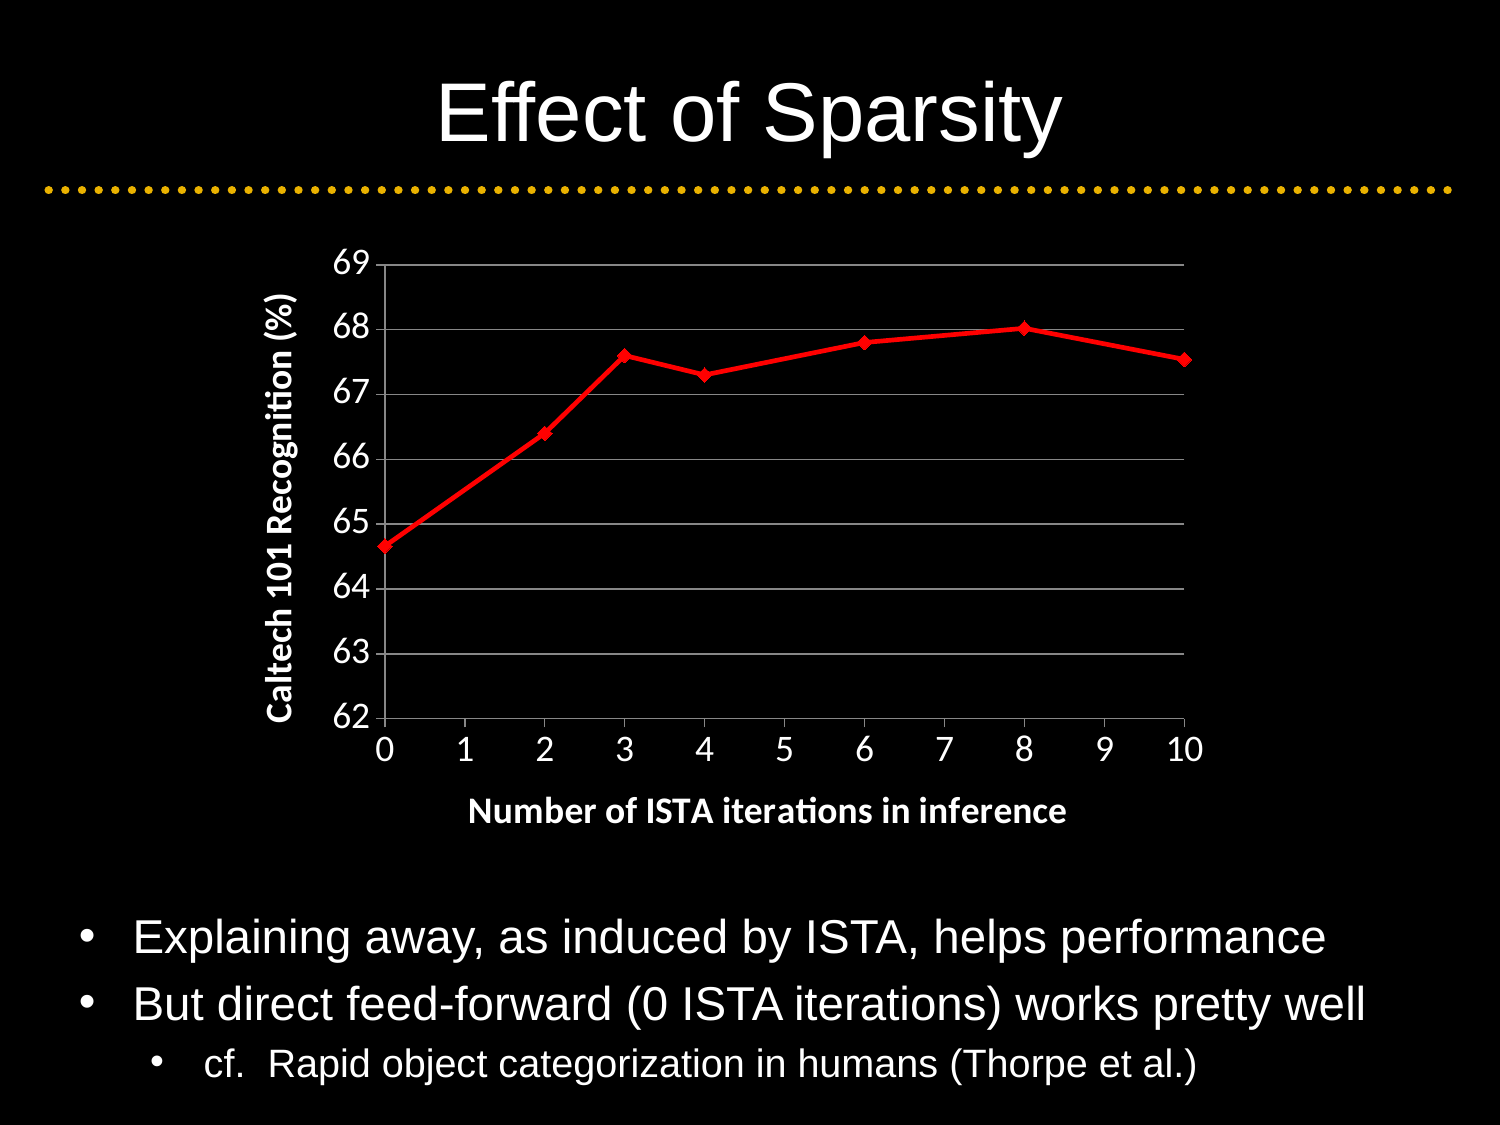

# Effect of Sparsity

### Chart

| Category | Y-Values |
|---|---|
Explaining away, as induced by ISTA, helps performance
But direct feed-forward (0 ISTA iterations) works pretty well
cf.  Rapid object categorization in humans (Thorpe et al.)